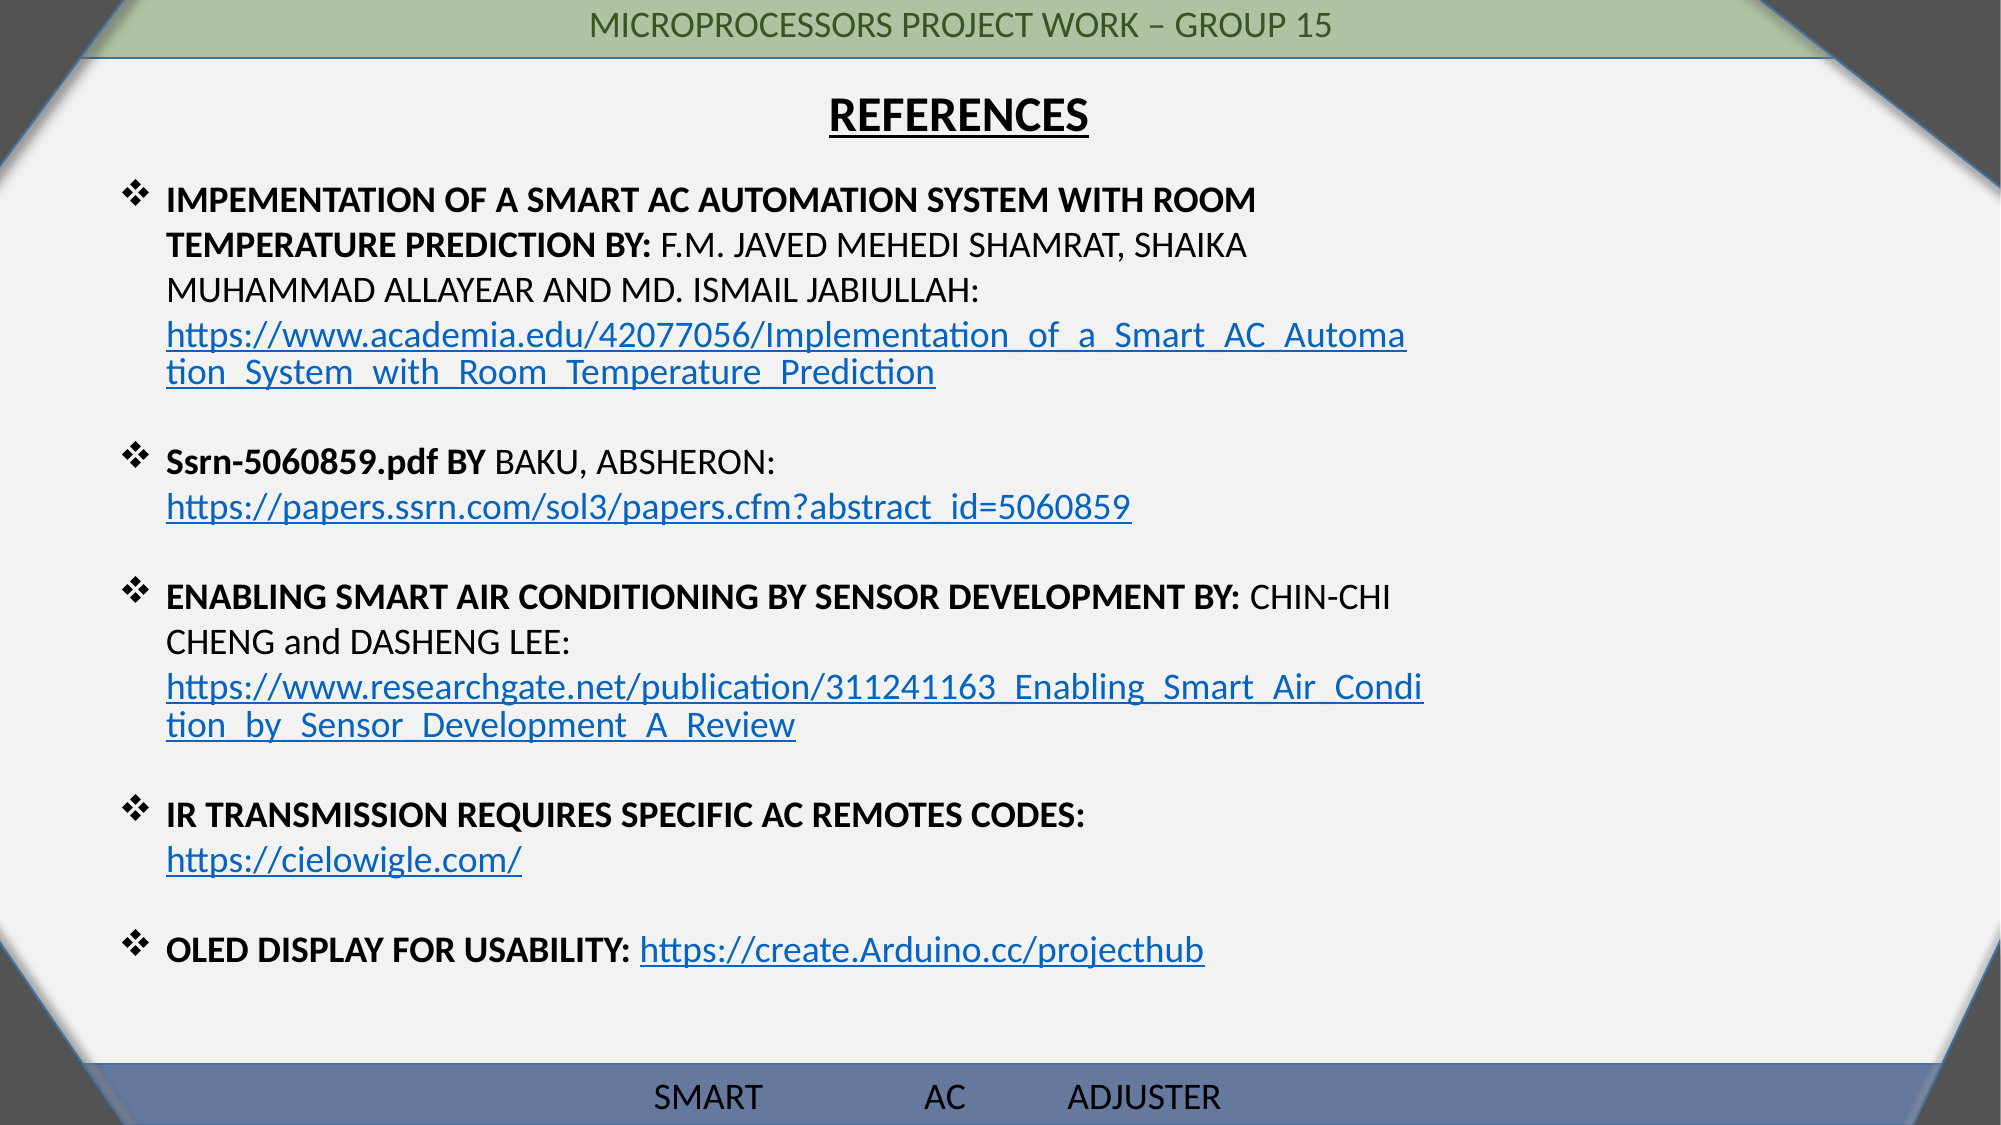

REFERENCES
IMPEMENTATION OF A SMART AC AUTOMATION SYSTEM WITH ROOM TEMPERATURE PREDICTION BY: F.M. JAVED MEHEDI SHAMRAT, SHAIKA MUHAMMAD ALLAYEAR AND MD. ISMAIL JABIULLAH: https://www.academia.edu/42077056/Implementation_of_a_Smart_AC_Automation_System_with_Room_Temperature_Prediction

Ssrn-5060859.pdf BY BAKU, ABSHERON: https://papers.ssrn.com/sol3/papers.cfm?abstract_id=5060859

ENABLING SMART AIR CONDITIONING BY SENSOR DEVELOPMENT BY: CHIN-CHI CHENG and DASHENG LEE: https://www.researchgate.net/publication/311241163_Enabling_Smart_Air_Condition_by_Sensor_Development_A_Review

IR TRANSMISSION REQUIRES SPECIFIC AC REMOTES CODES: https://cielowigle.com/

OLED DISPLAY FOR USABILITY: https://create.Arduino.cc/projecthub

SMART                   AC            ADJUSTER